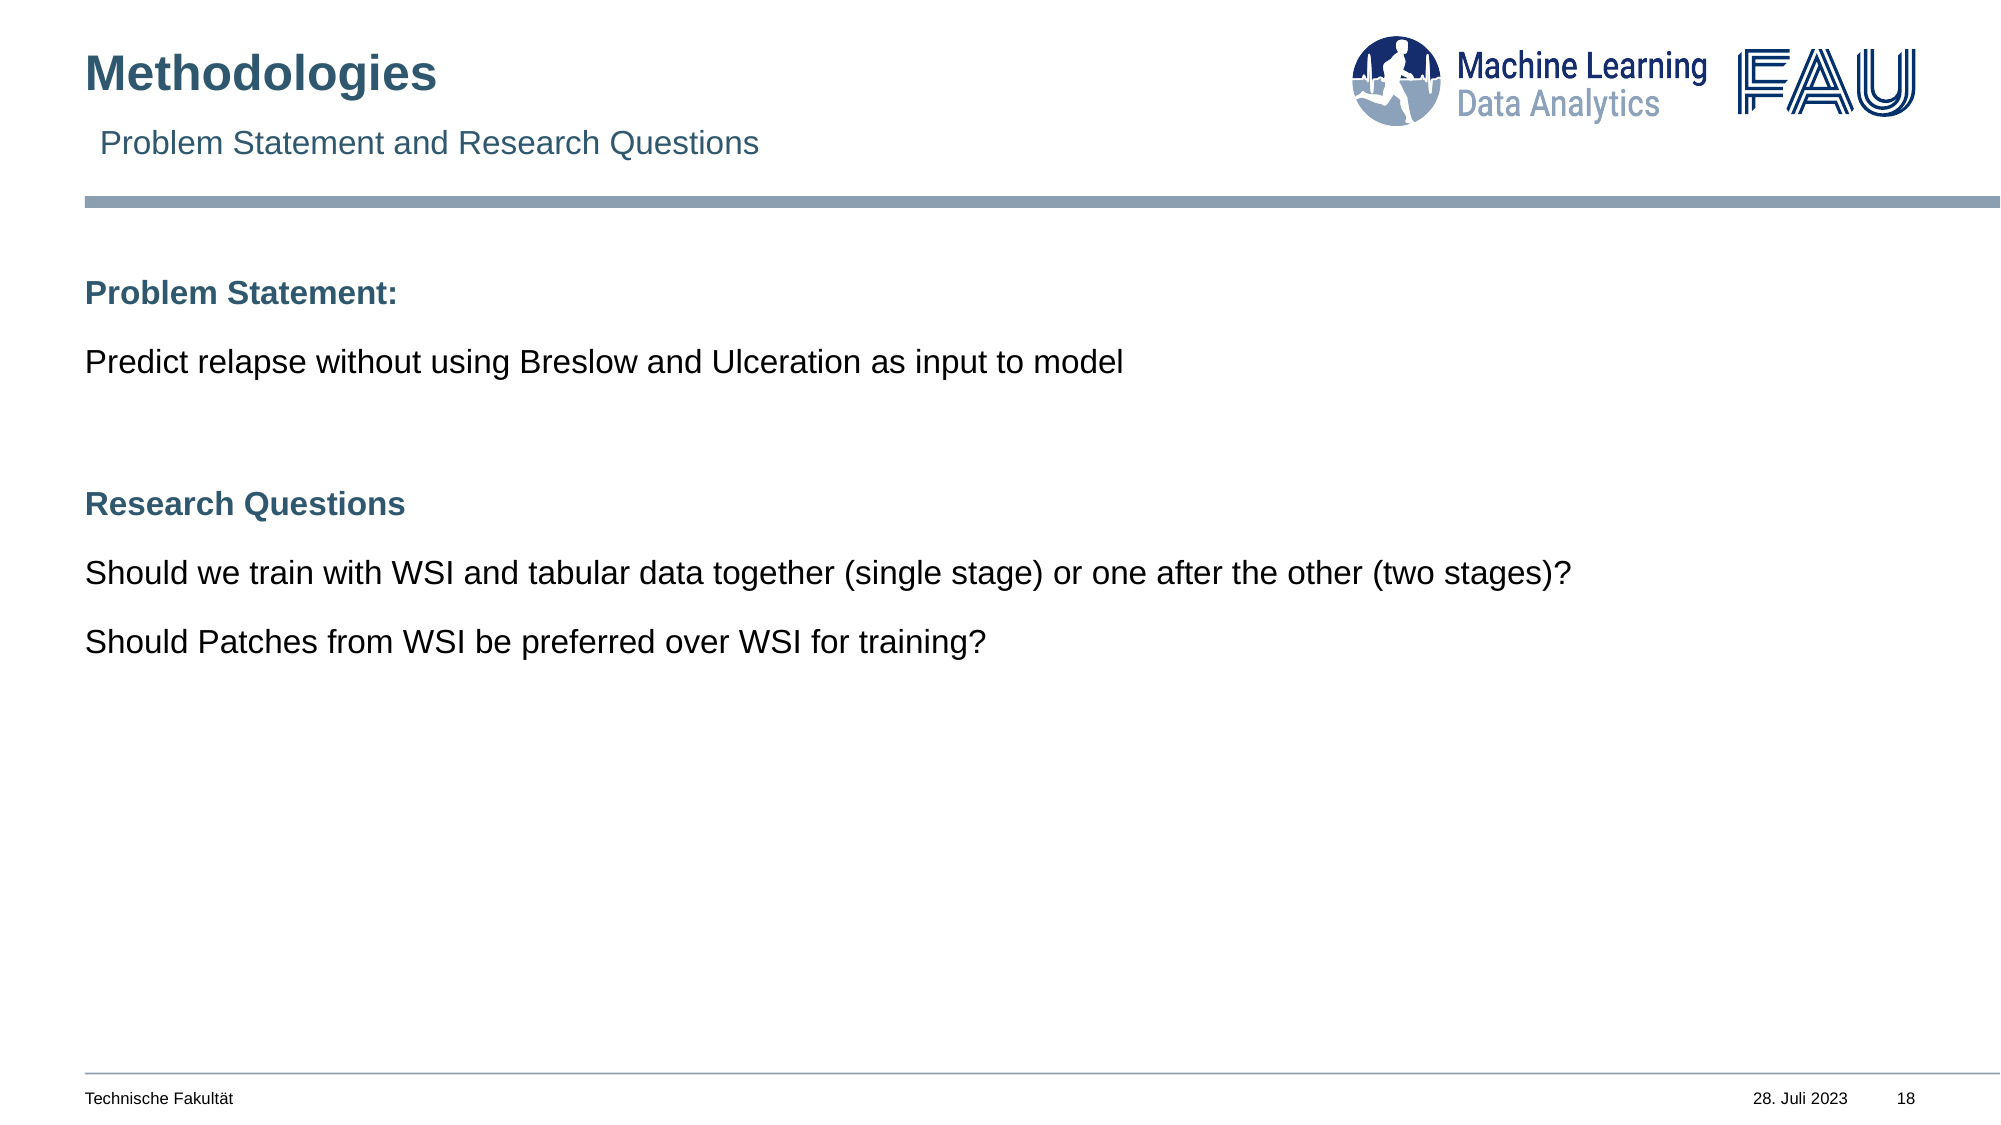

# Methodologies
Problem Statement and Research Questions
Problem Statement:
Predict relapse without using Breslow and Ulceration as input to model

Research Questions
Should we train with WSI and tabular data together (single stage) or one after the other (two stages)?
Should Patches from WSI be preferred over WSI for training?
Technische Fakultät
28. Juli 2023
18